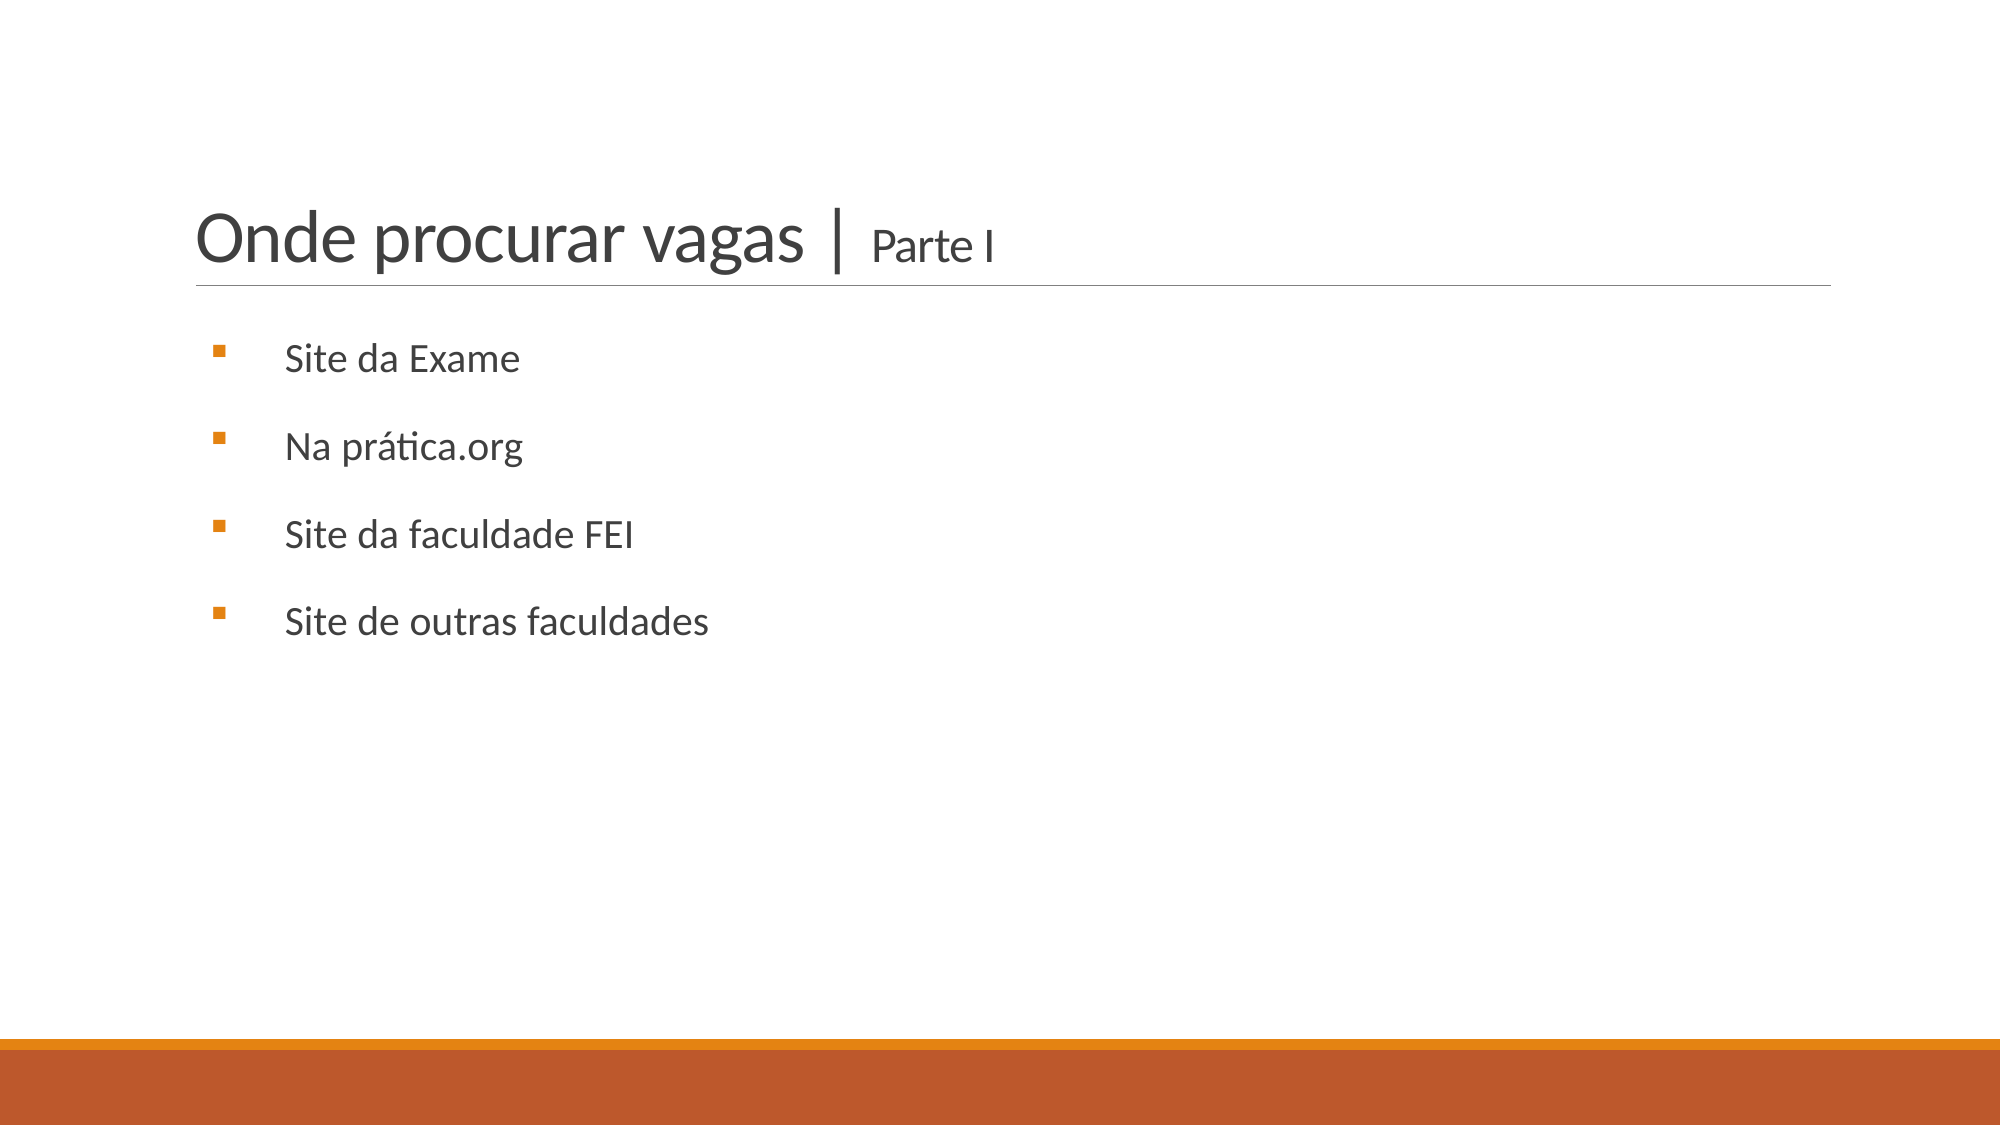

# Onde procurar vagas | Parte I
Site da Exame
Na prática.org
Site da faculdade FEI
Site de outras faculdades